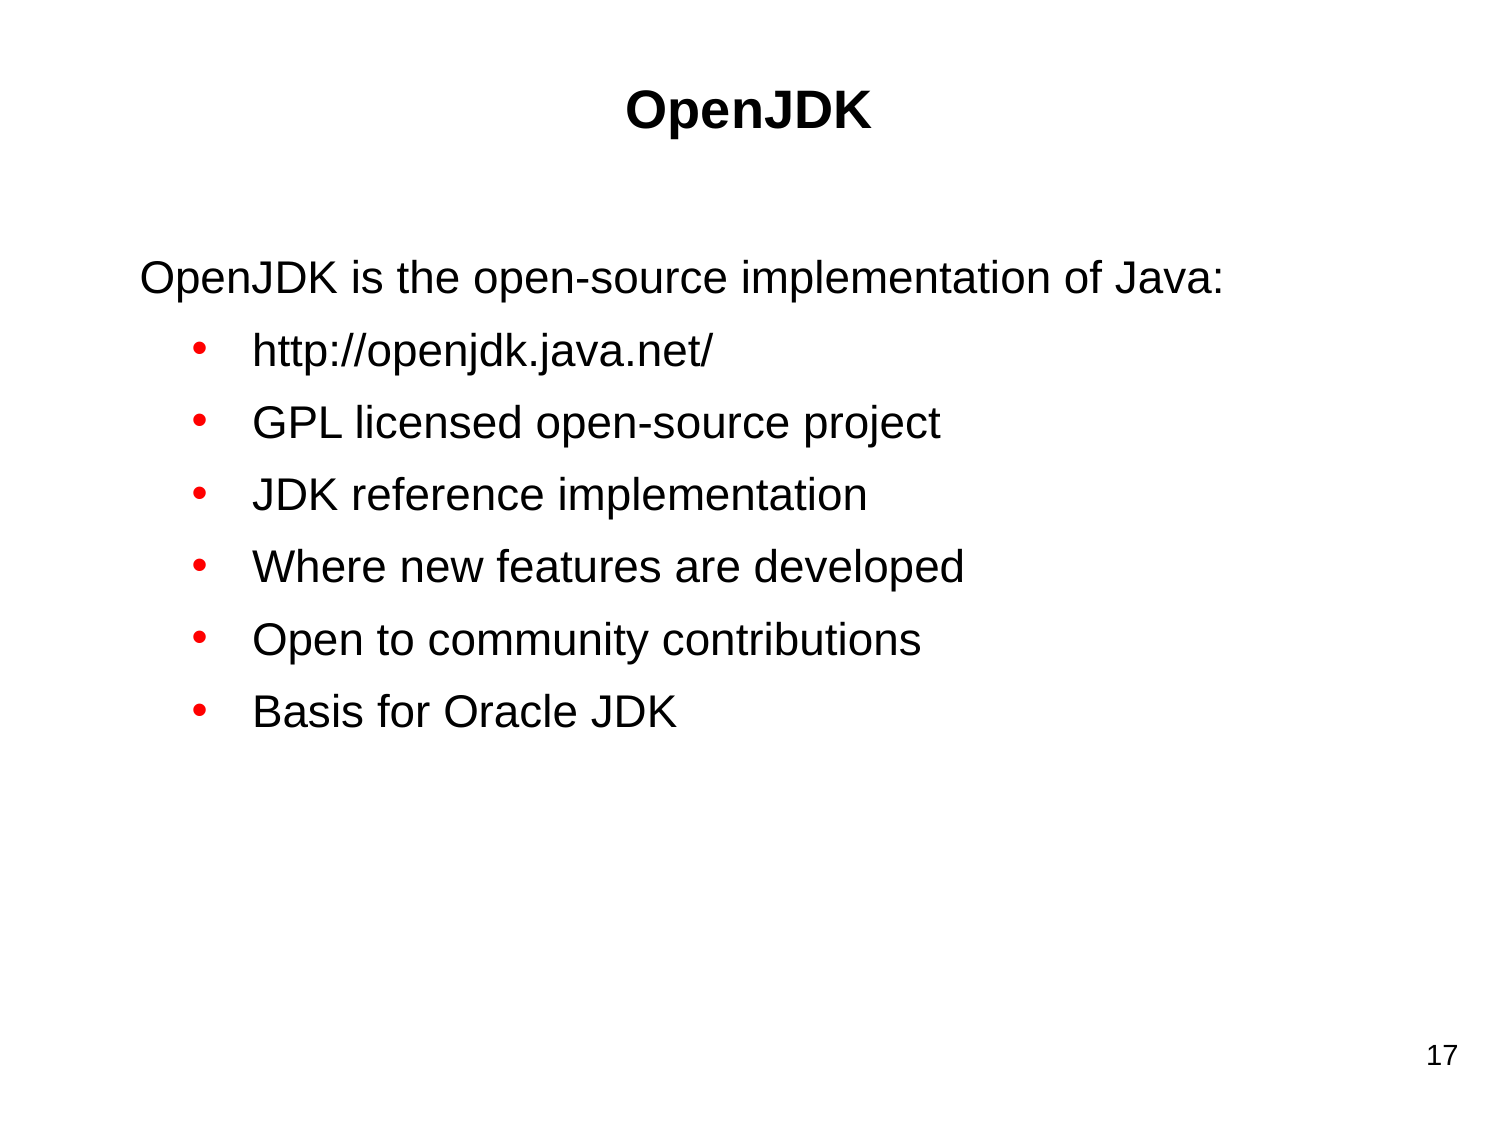

# OpenJDK
OpenJDK is the open-source implementation of Java:
http://openjdk.java.net/
GPL licensed open-source project
JDK reference implementation
Where new features are developed
Open to community contributions
Basis for Oracle JDK

17